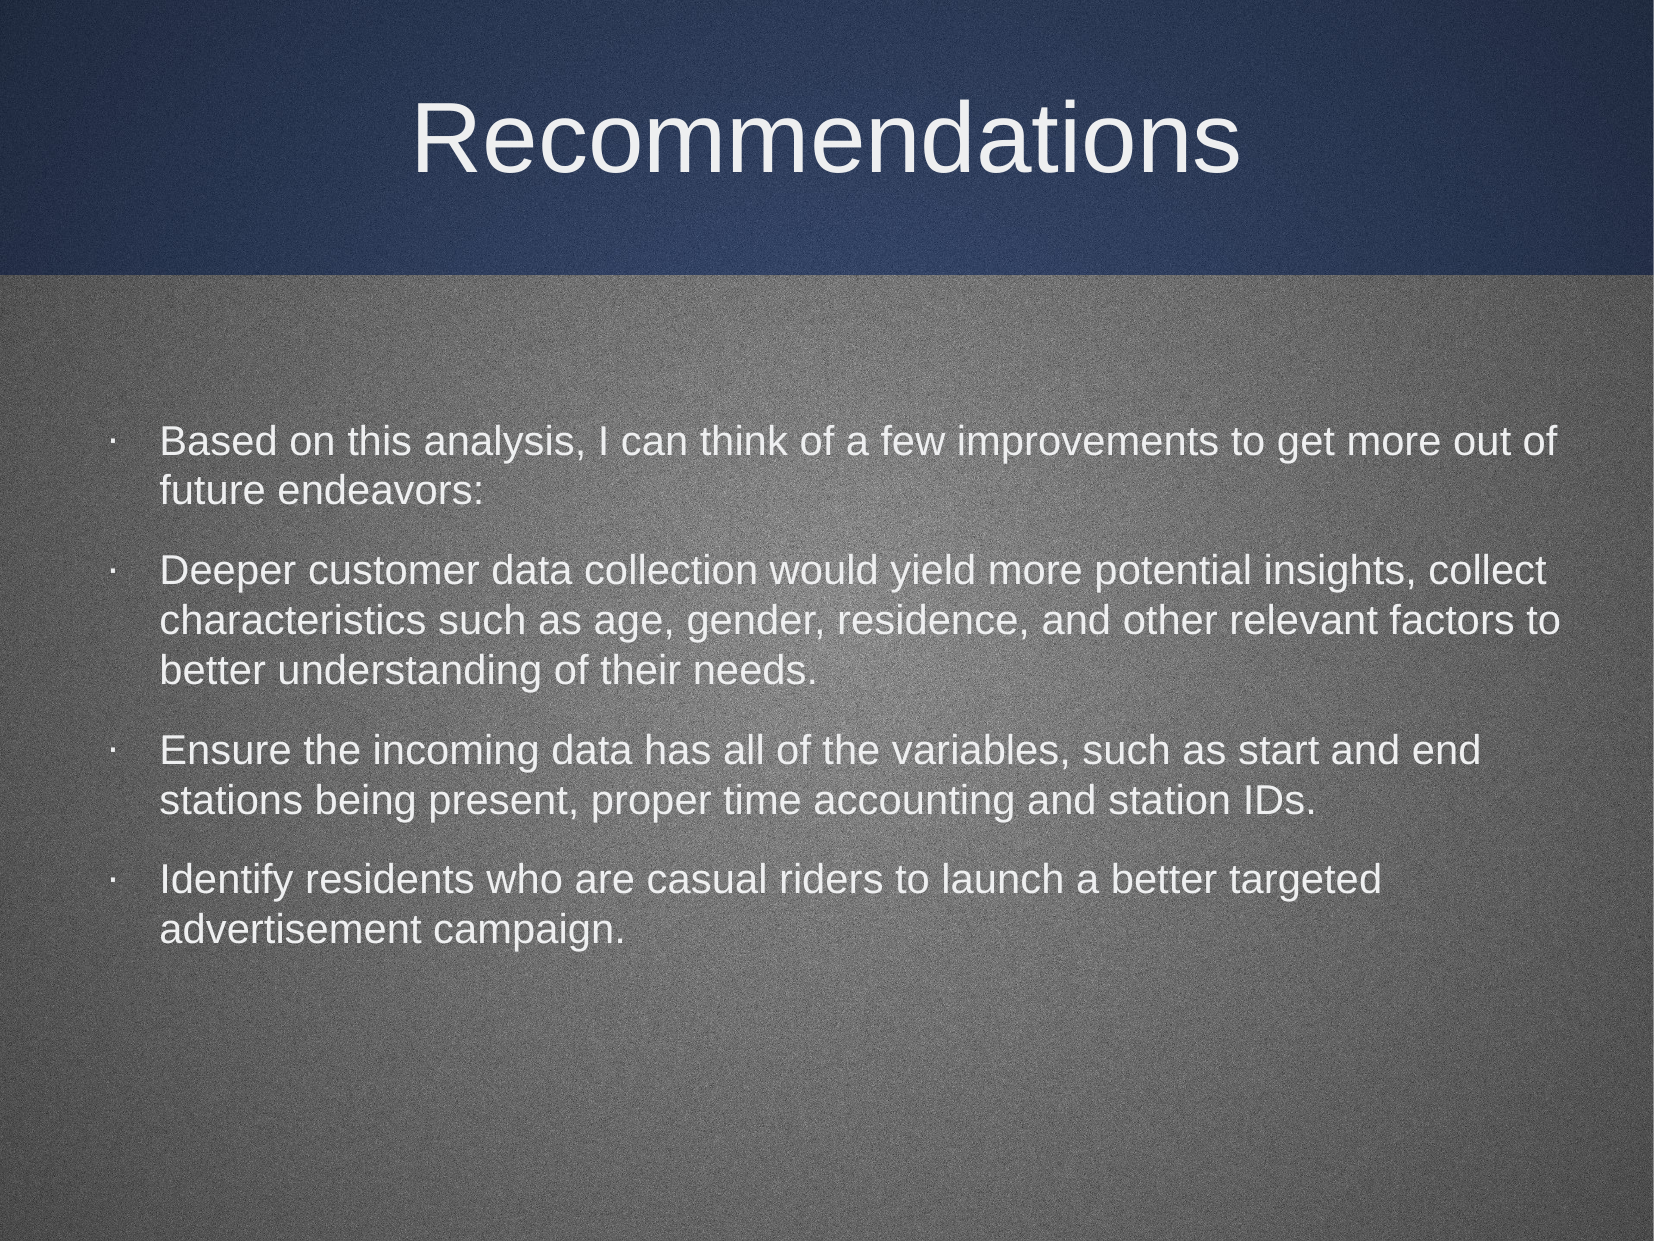

# Recommendations
Based on this analysis, I can think of a few improvements to get more out of future endeavors:
Deeper customer data collection would yield more potential insights, collect characteristics such as age, gender, residence, and other relevant factors to better understanding of their needs.
Ensure the incoming data has all of the variables, such as start and end stations being present, proper time accounting and station IDs.
Identify residents who are casual riders to launch a better targeted advertisement campaign.